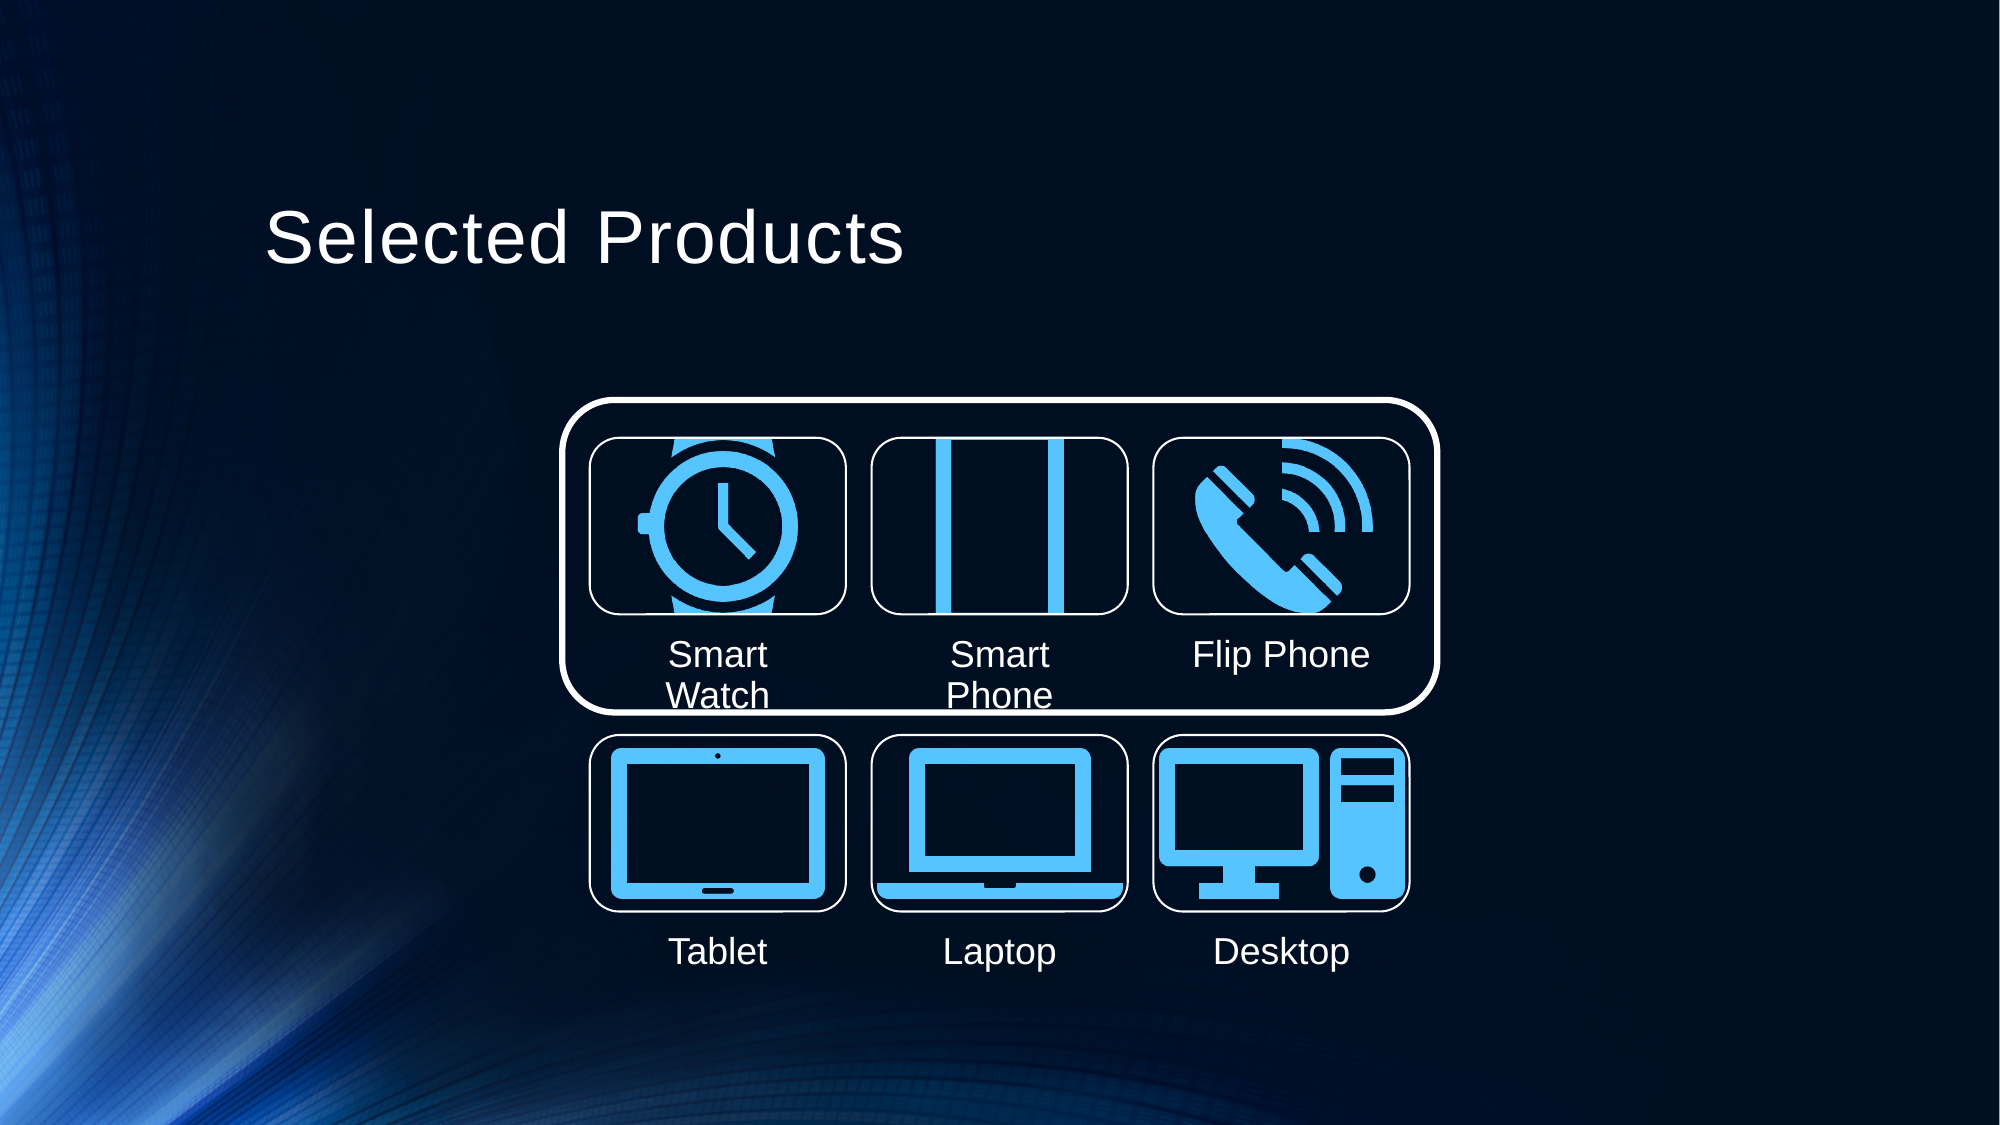

# Selected Products

Smart Watch
Smart Phone
Flip Phone
Tablet
Laptop
Desktop